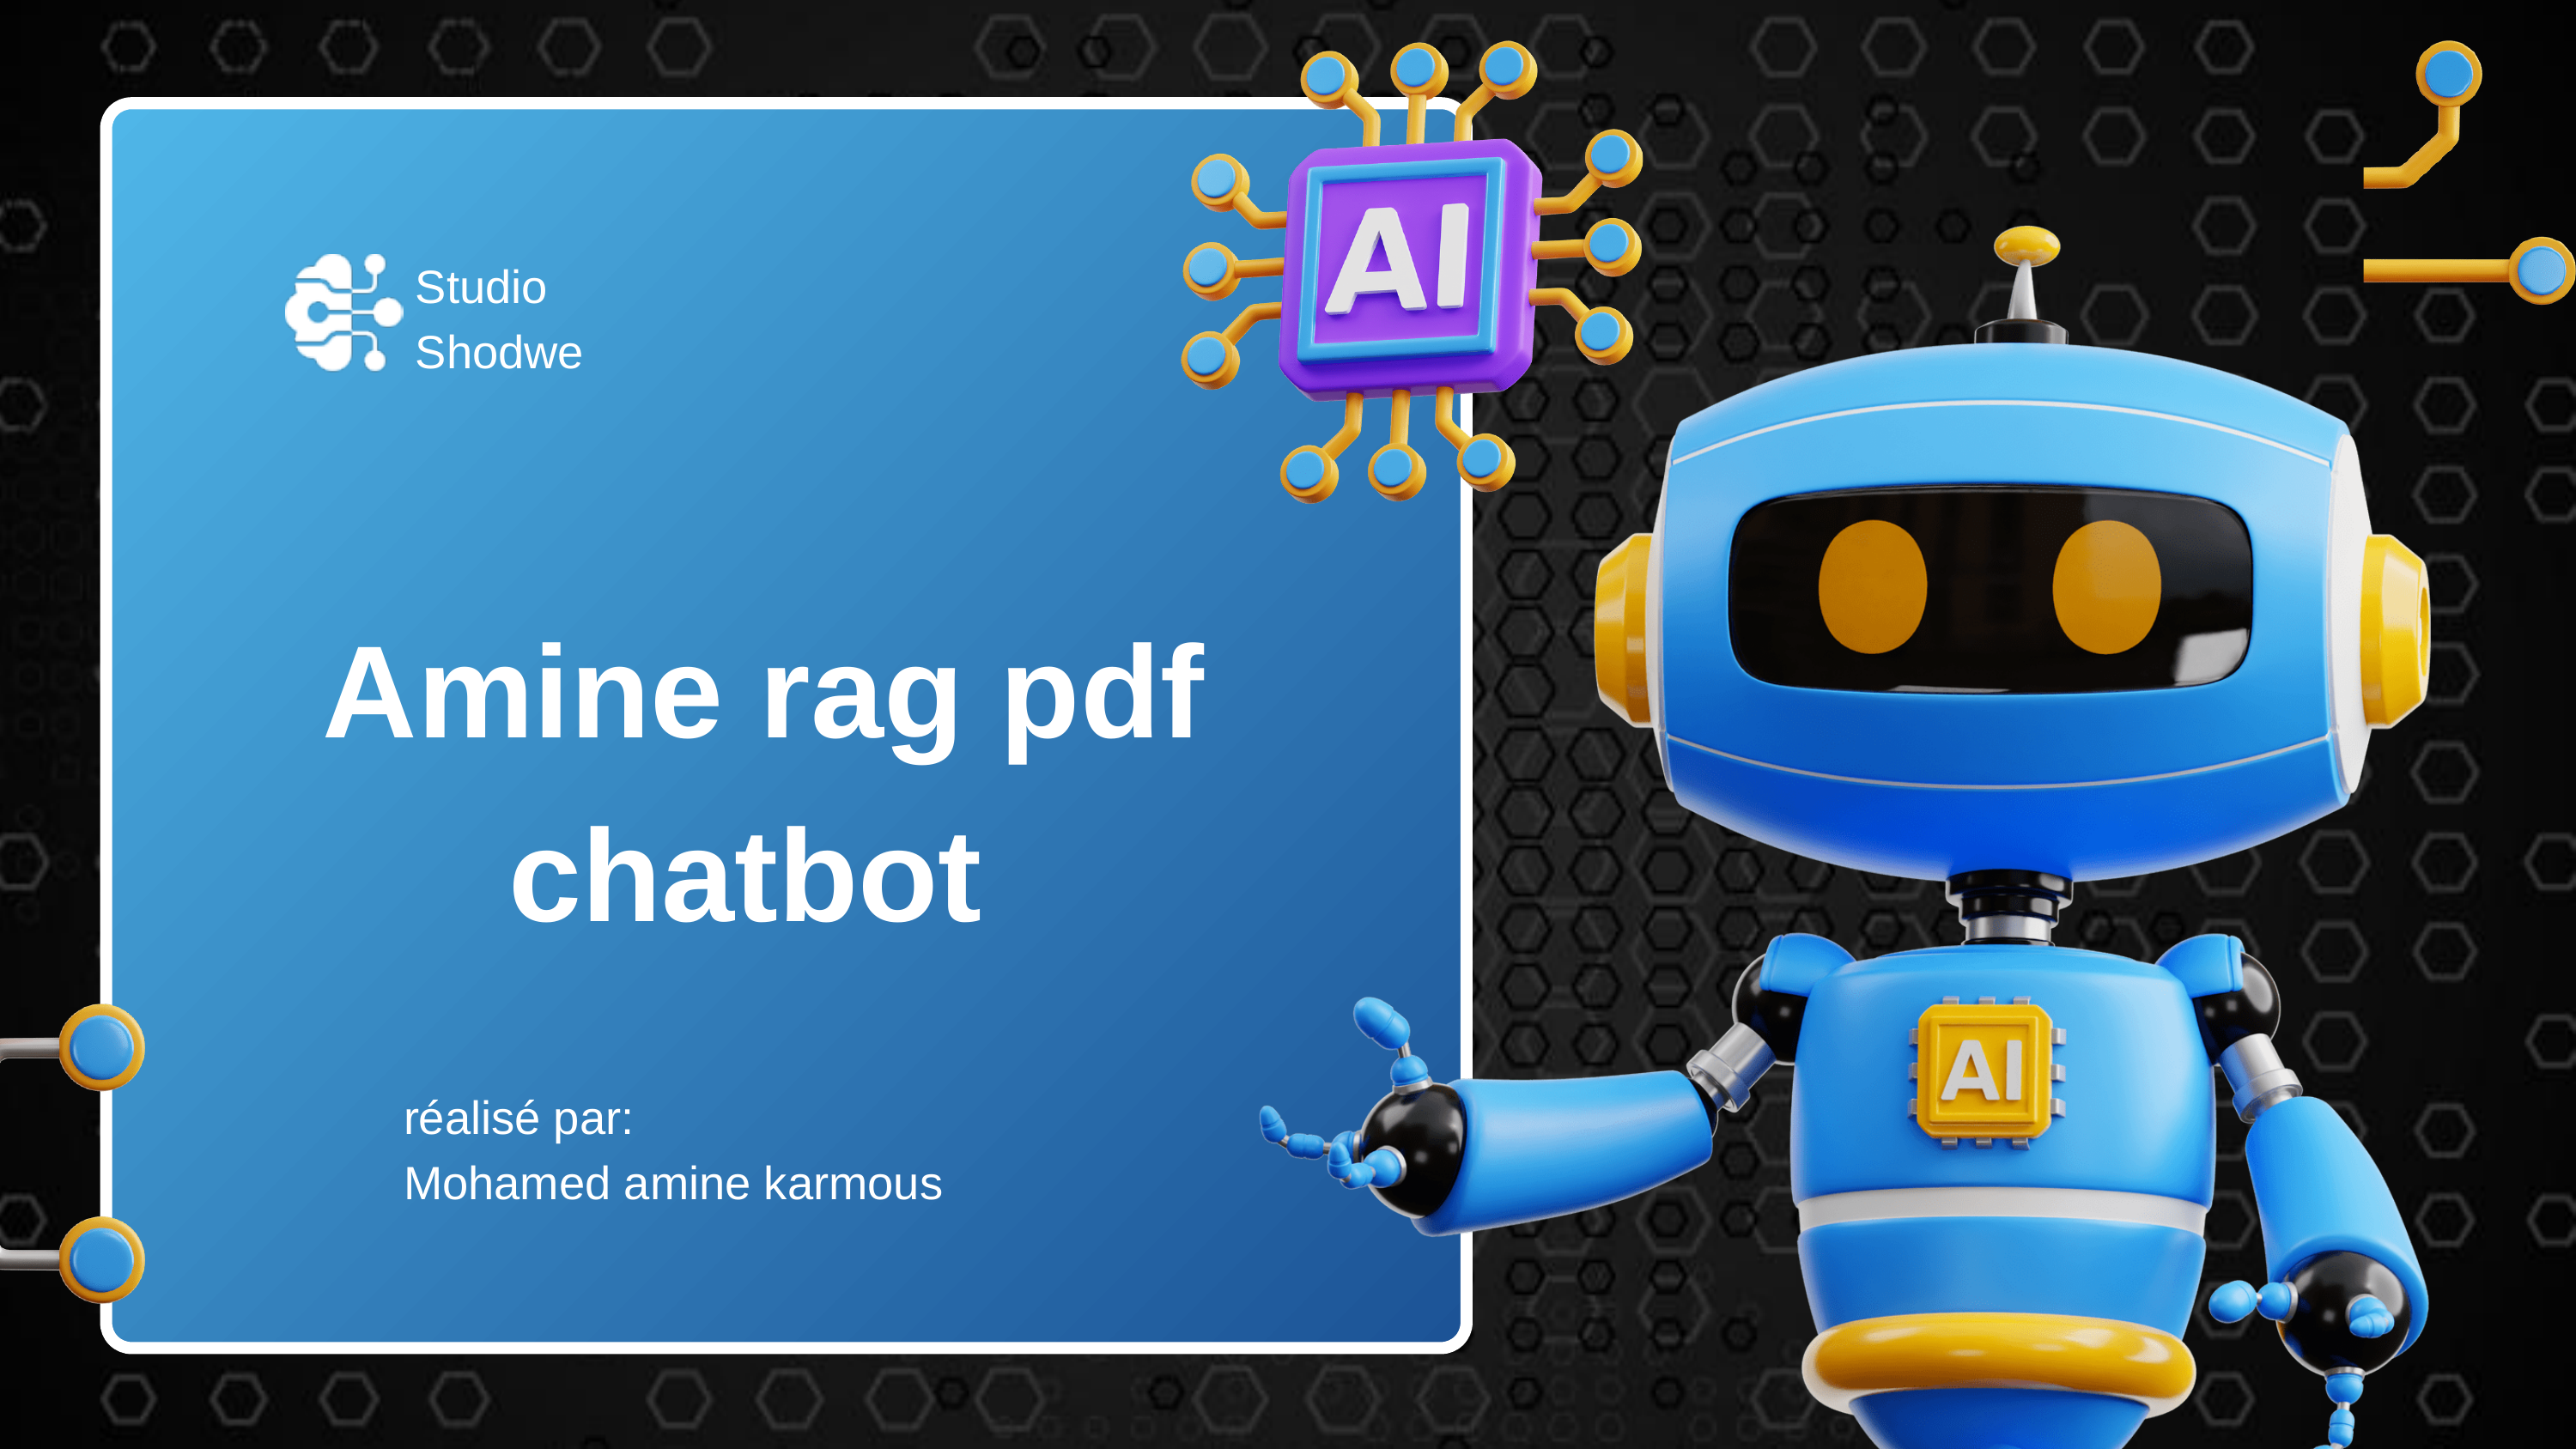

Studio Shodwe

Amine rag pdf chatbot

réalisé par:
Mohamed amine karmous